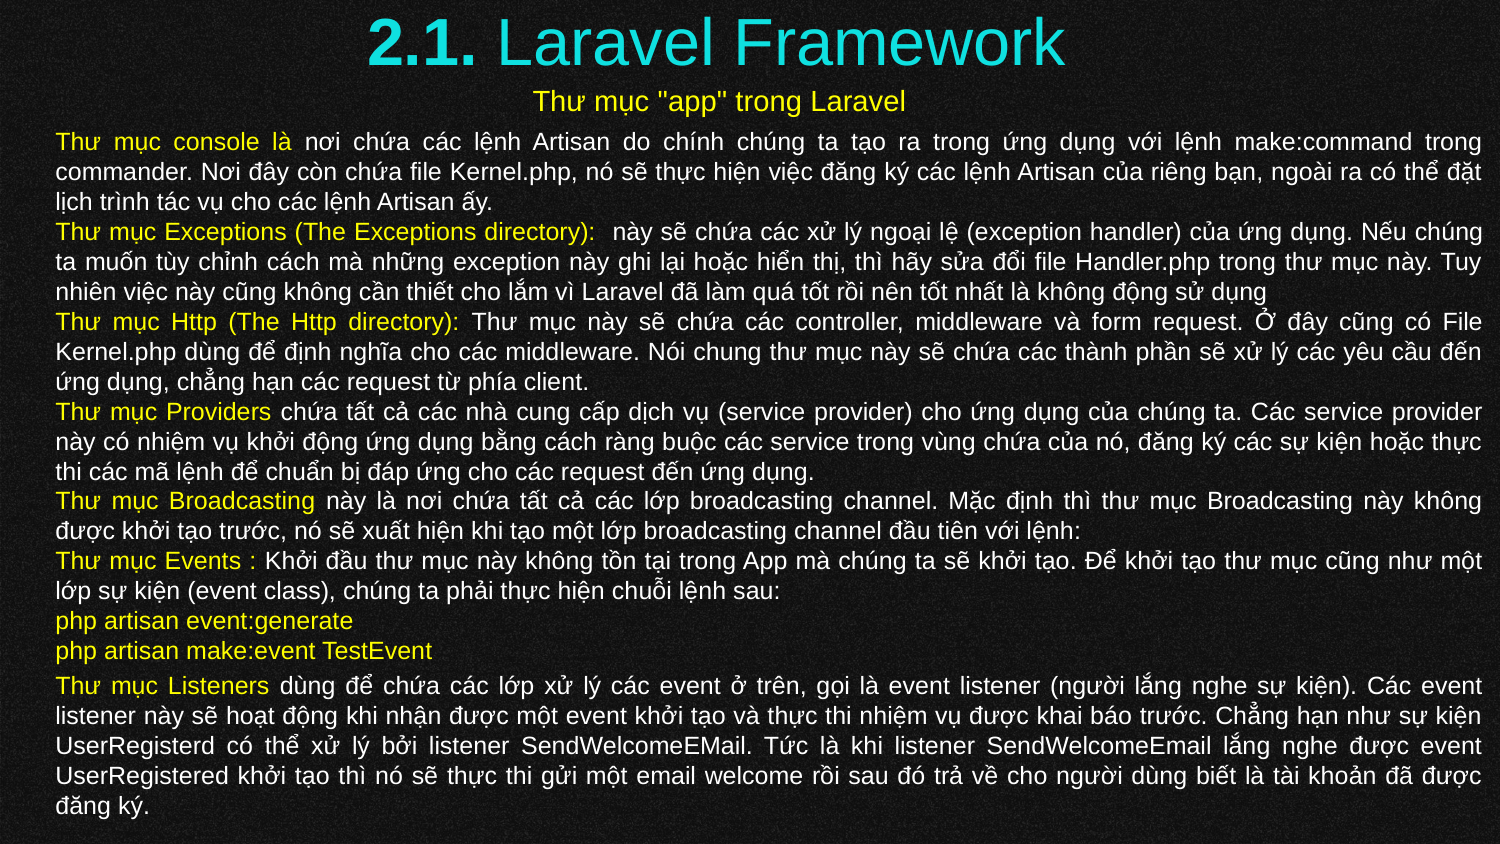

# 2.1. Laravel Framework
Thư mục "app" trong Laravel
Thư mục console là nơi chứa các lệnh Artisan do chính chúng ta tạo ra trong ứng dụng với lệnh make:command trong commander. Nơi đây còn chứa file Kernel.php, nó sẽ thực hiện việc đăng ký các lệnh Artisan của riêng bạn, ngoài ra có thể đặt lịch trình tác vụ cho các lệnh Artisan ấy.
Thư mục Exceptions (The Exceptions directory):  này sẽ chứa các xử lý ngoại lệ (exception handler) của ứng dụng. Nếu chúng ta muốn tùy chỉnh cách mà những exception này ghi lại hoặc hiển thị, thì hãy sửa đổi file Handler.php trong thư mục này. Tuy nhiên việc này cũng không cần thiết cho lắm vì Laravel đã làm quá tốt rồi nên tốt nhất là không động sử dụng
Thư mục Http (The Http directory): Thư mục này sẽ chứa các controller, middleware và form request. Ở đây cũng có File Kernel.php dùng để định nghĩa cho các middleware. Nói chung thư mục này sẽ chứa các thành phần sẽ xử lý các yêu cầu đến ứng dụng, chẳng hạn các request từ phía client.
Thư mục Providers chứa tất cả các nhà cung cấp dịch vụ (service provider) cho ứng dụng của chúng ta. Các service provider này có nhiệm vụ khởi động ứng dụng bằng cách ràng buộc các service trong vùng chứa của nó, đăng ký các sự kiện hoặc thực thi các mã lệnh để chuẩn bị đáp ứng cho các request đến ứng dụng.
Thư mục Broadcasting này là nơi chứa tất cả các lớp broadcasting channel. Mặc định thì thư mục Broadcasting này không được khởi tạo trước, nó sẽ xuất hiện khi tạo một lớp broadcasting channel đầu tiên với lệnh:
Thư mục Events : Khởi đầu thư mục này không tồn tại trong App mà chúng ta sẽ khởi tạo. Để khởi tạo thư mục cũng như một lớp sự kiện (event class), chúng ta phải thực hiện chuỗi lệnh sau:
php artisan event:generate
php artisan make:event TestEvent
Thư mục Listeners dùng để chứa các lớp xử lý các event ở trên, gọi là event listener (người lắng nghe sự kiện). Các event listener này sẽ hoạt động khi nhận được một event khởi tạo và thực thi nhiệm vụ được khai báo trước. Chẳng hạn như sự kiện UserRegisterd có thể xử lý bởi listener SendWelcomeEMail. Tức là khi listener SendWelcomeEmail lắng nghe được event UserRegistered khởi tạo thì nó sẽ thực thi gửi một email welcome rồi sau đó trả về cho người dùng biết là tài khoản đã được đăng ký.